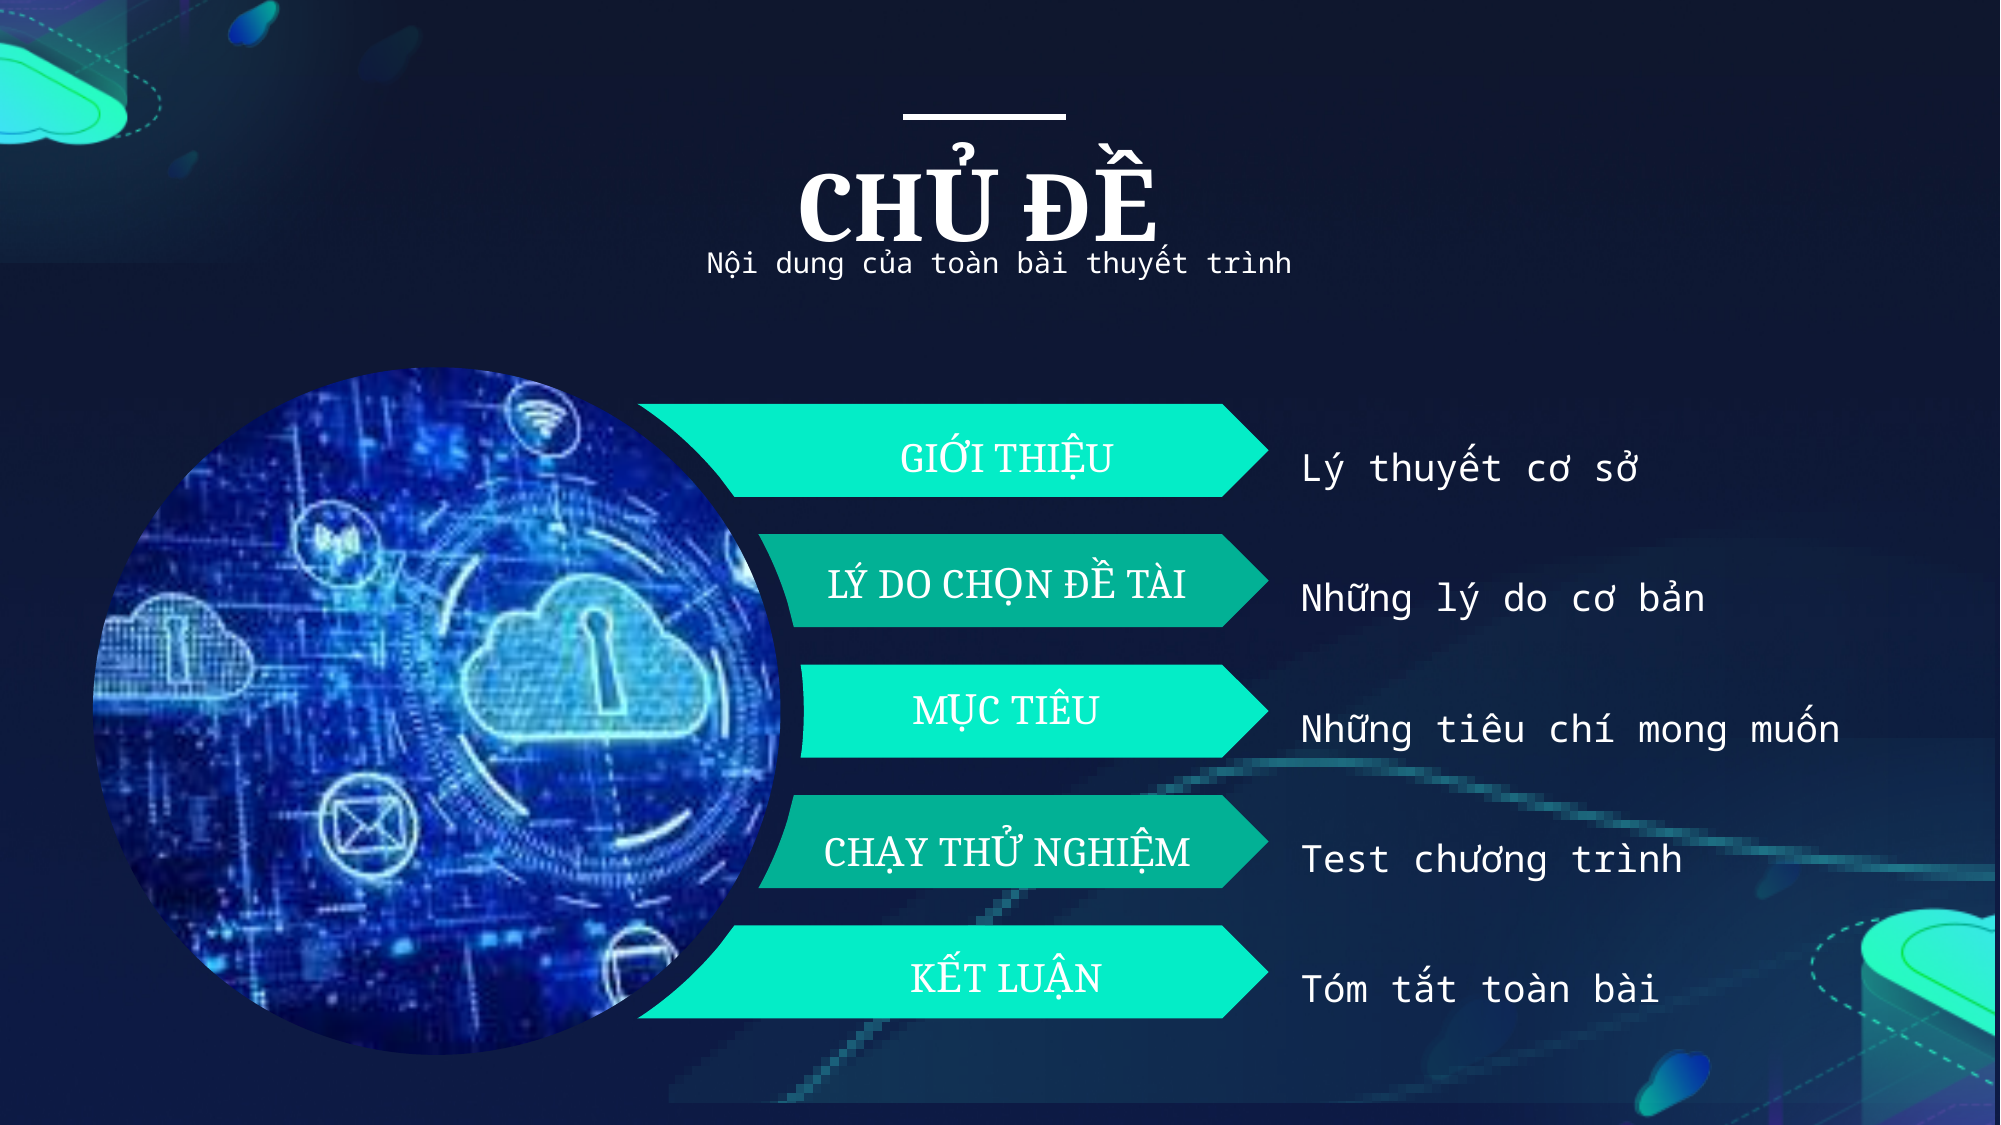

CHỦ ĐỀ
Nội dung của toàn bài thuyết trình

GIỚI THIỆU
Lý thuyết cơ sở

LÝ DO CHỌN ĐỀ TÀI
Những lý do cơ bản

MỤC TIÊU
Những tiêu chí mong muốn

CHẠY THỬ NGHIỆM
Test chương trình

KẾT LUẬN
Tóm tắt toàn bài